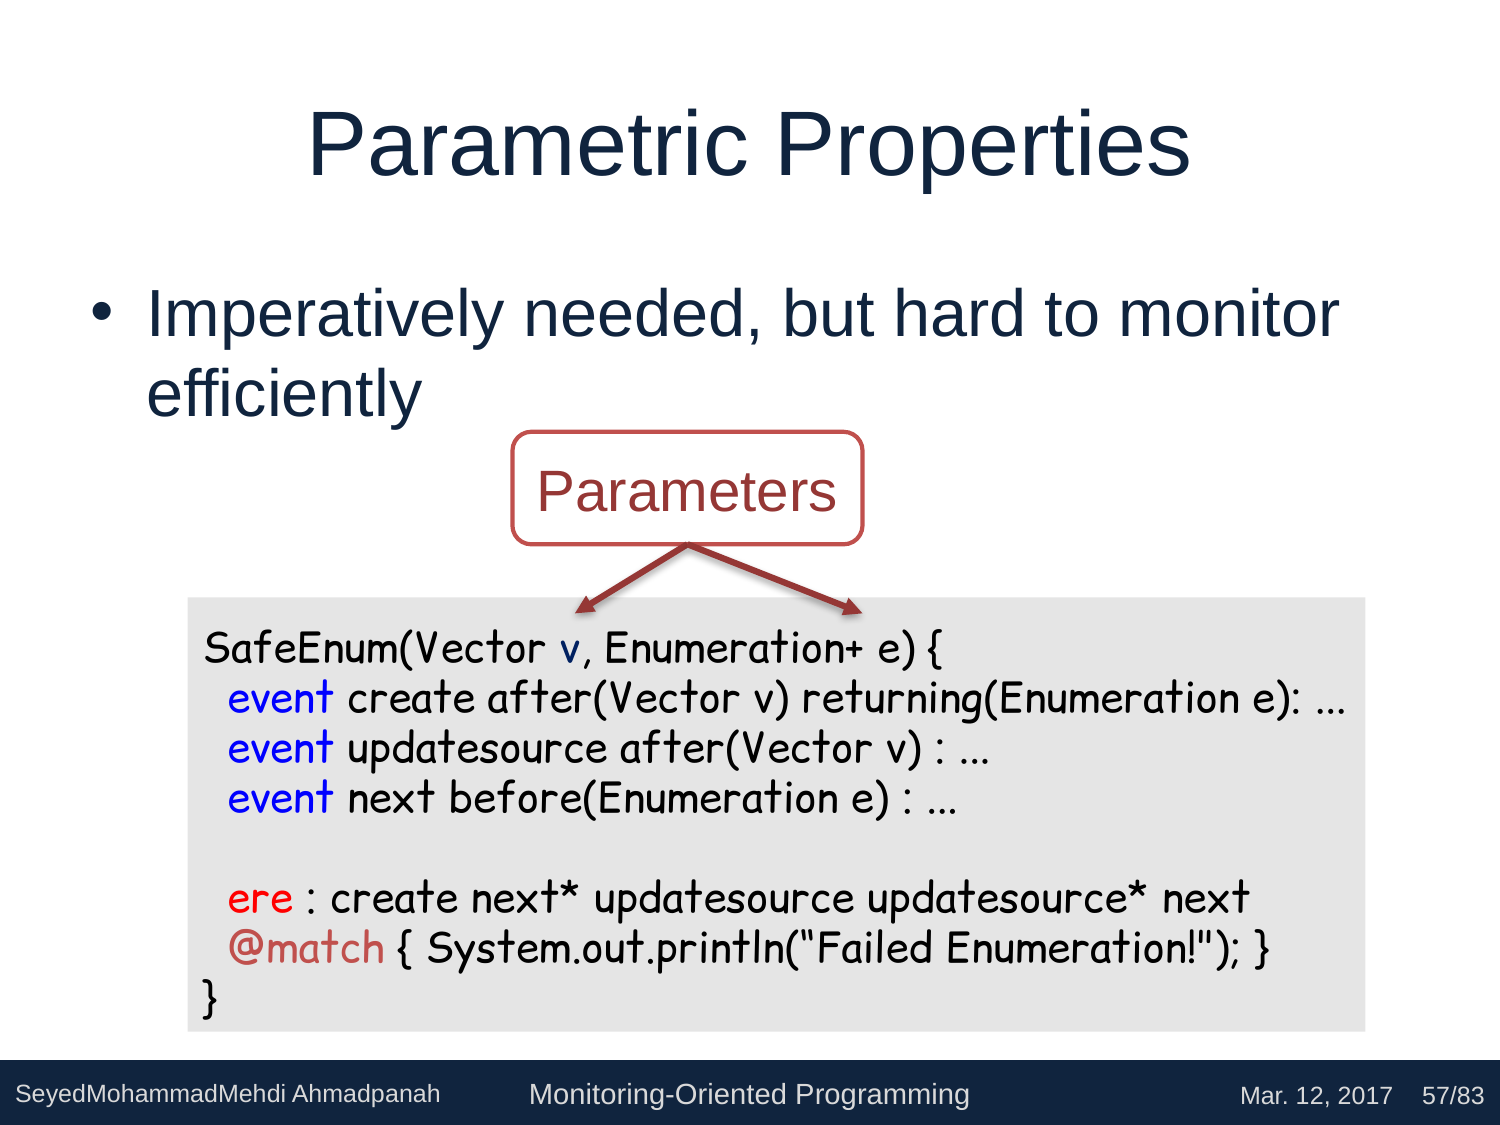

# Parametric Properties
Imperatively needed, but hard to monitor efficiently
Parameters

SafeEnum(Vector v, Enumeration+ e) {
  event create after(Vector v) returning(Enumeration e): ...
  event updatesource after(Vector v) : ...
  event next before(Enumeration e) : ...

  ere : create next* updatesource updatesource* next
  @match { System.out.println(“Failed Enumeration!"); }
}